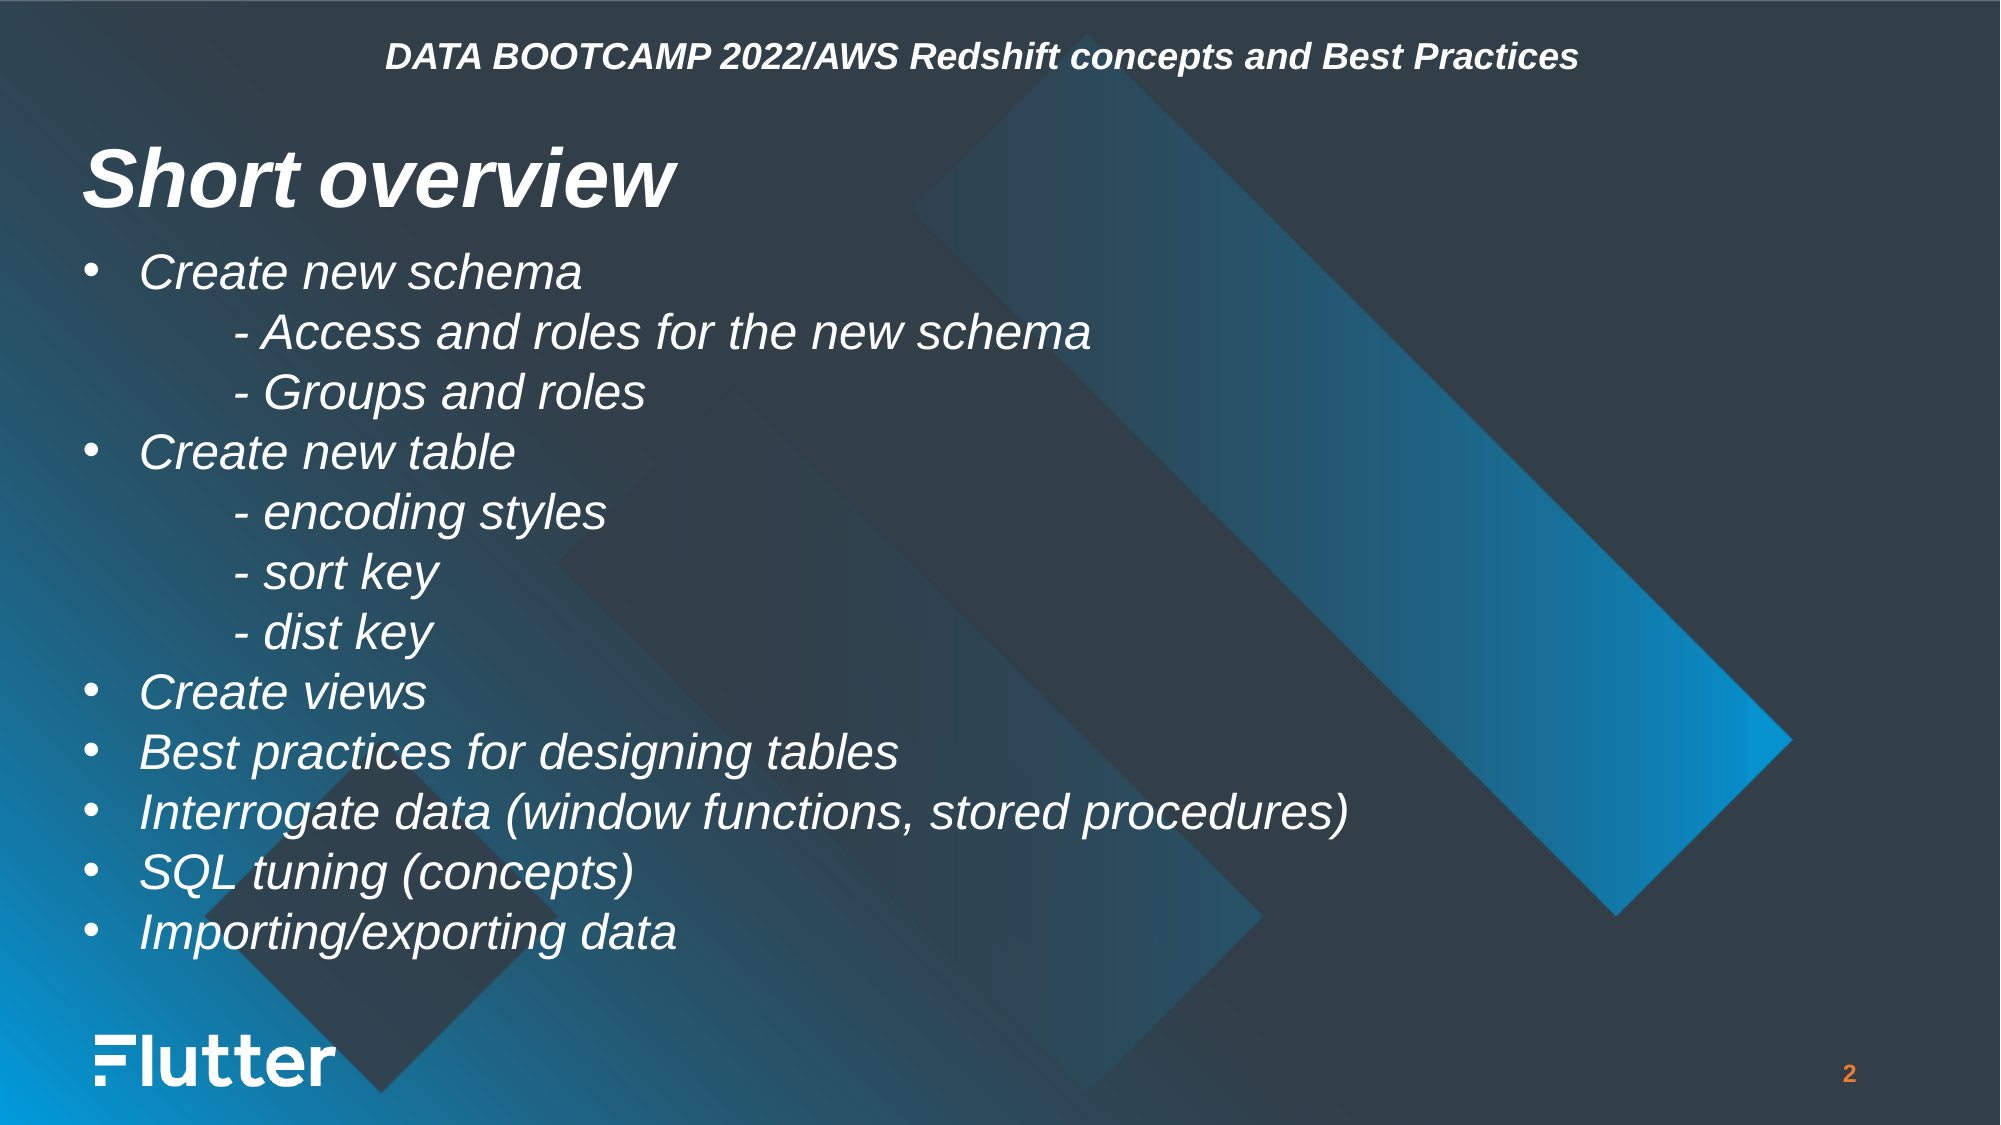

DATA BOOTCAMP 2022/AWS Redshift concepts and Best Practices
Short overview
Create new schema
	- Access and roles for the new schema
	- Groups and roles
Create new table
	- encoding styles
	- sort key
	- dist key
Create views
Best practices for designing tables
Interrogate data (window functions, stored procedures)
SQL tuning (concepts)
Importing/exporting data